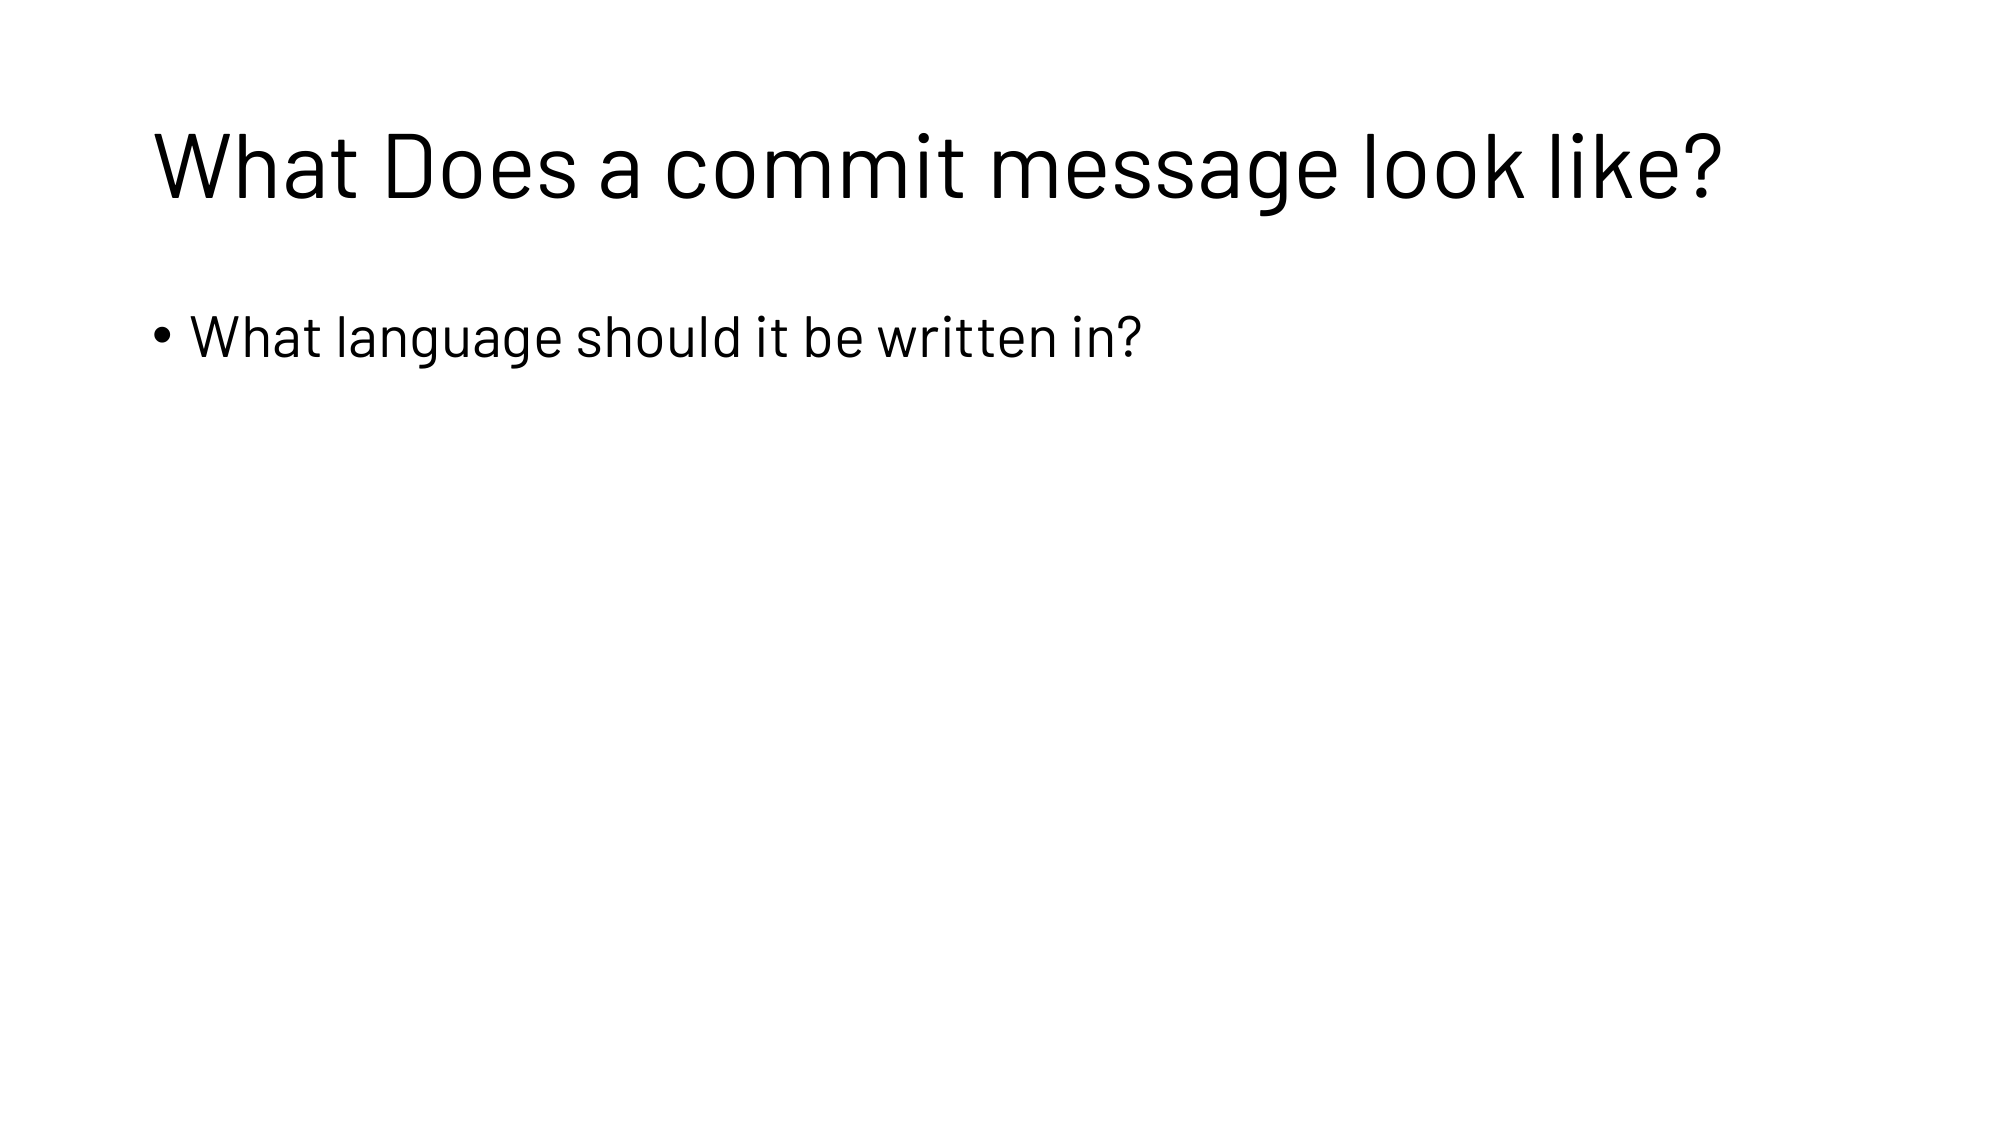

# What Does a commit message look like?
What language should it be written in?